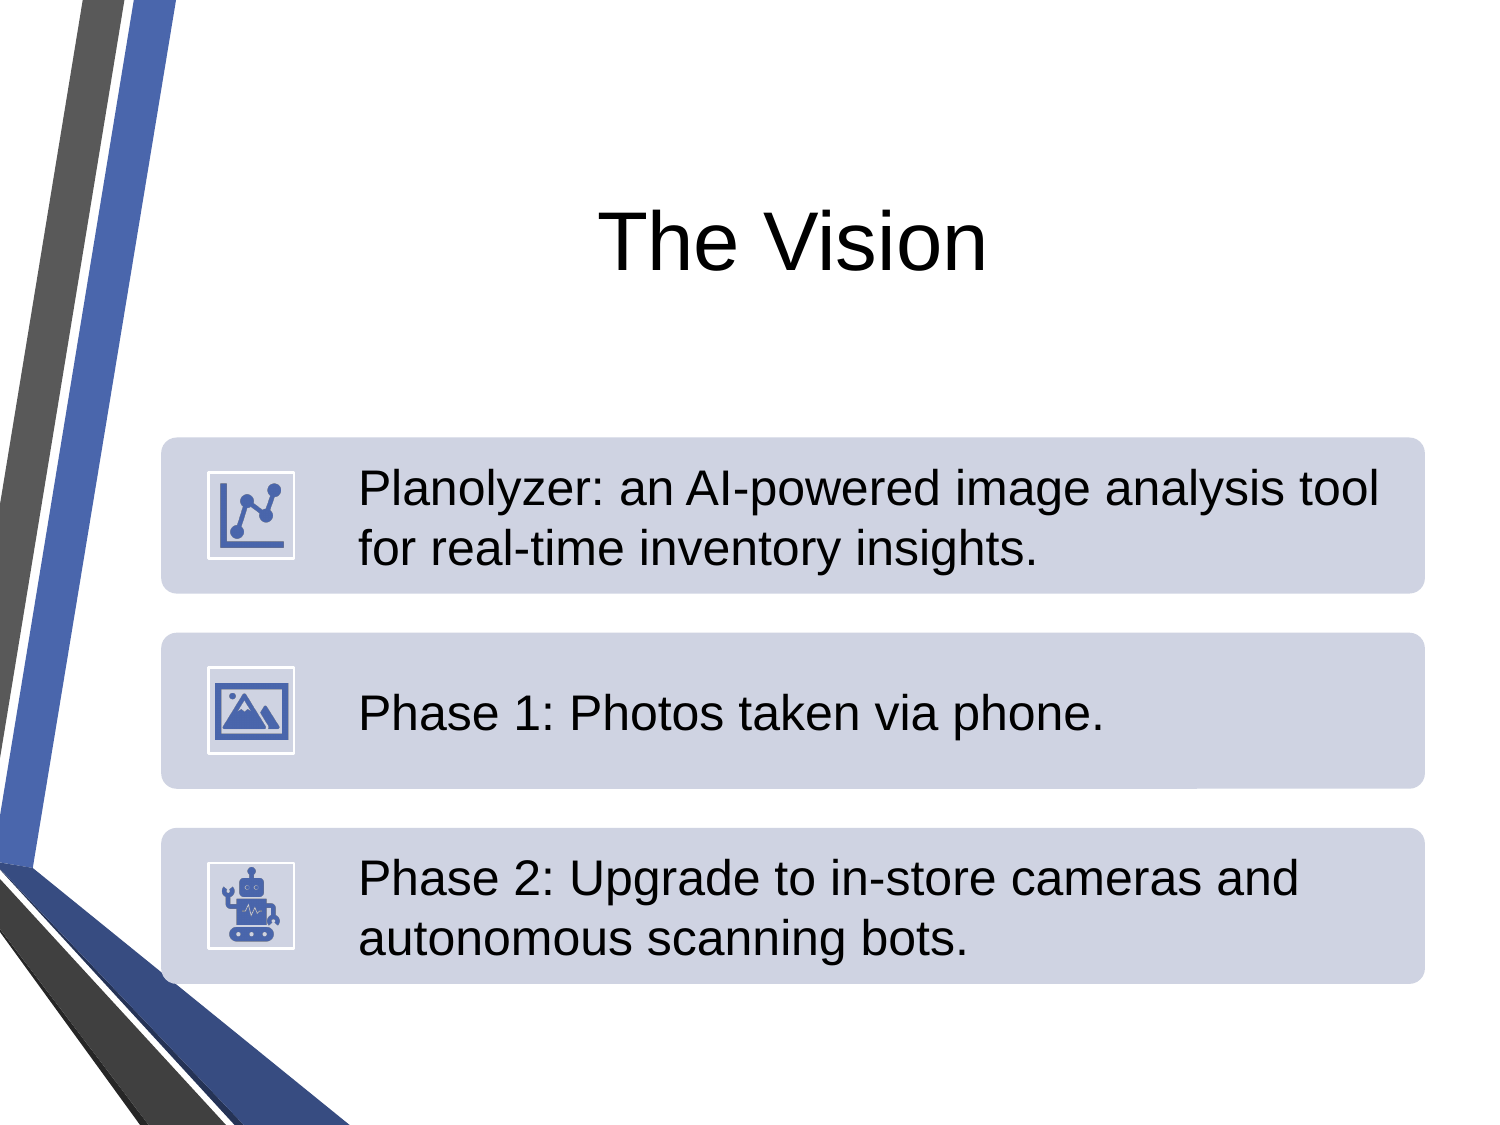

# The Vision
Planolyzer: an AI-powered image analysis tool for real-time inventory insights.
Phase 1: Photos taken via phone.
Phase 2: Upgrade to in-store cameras and autonomous scanning bots.